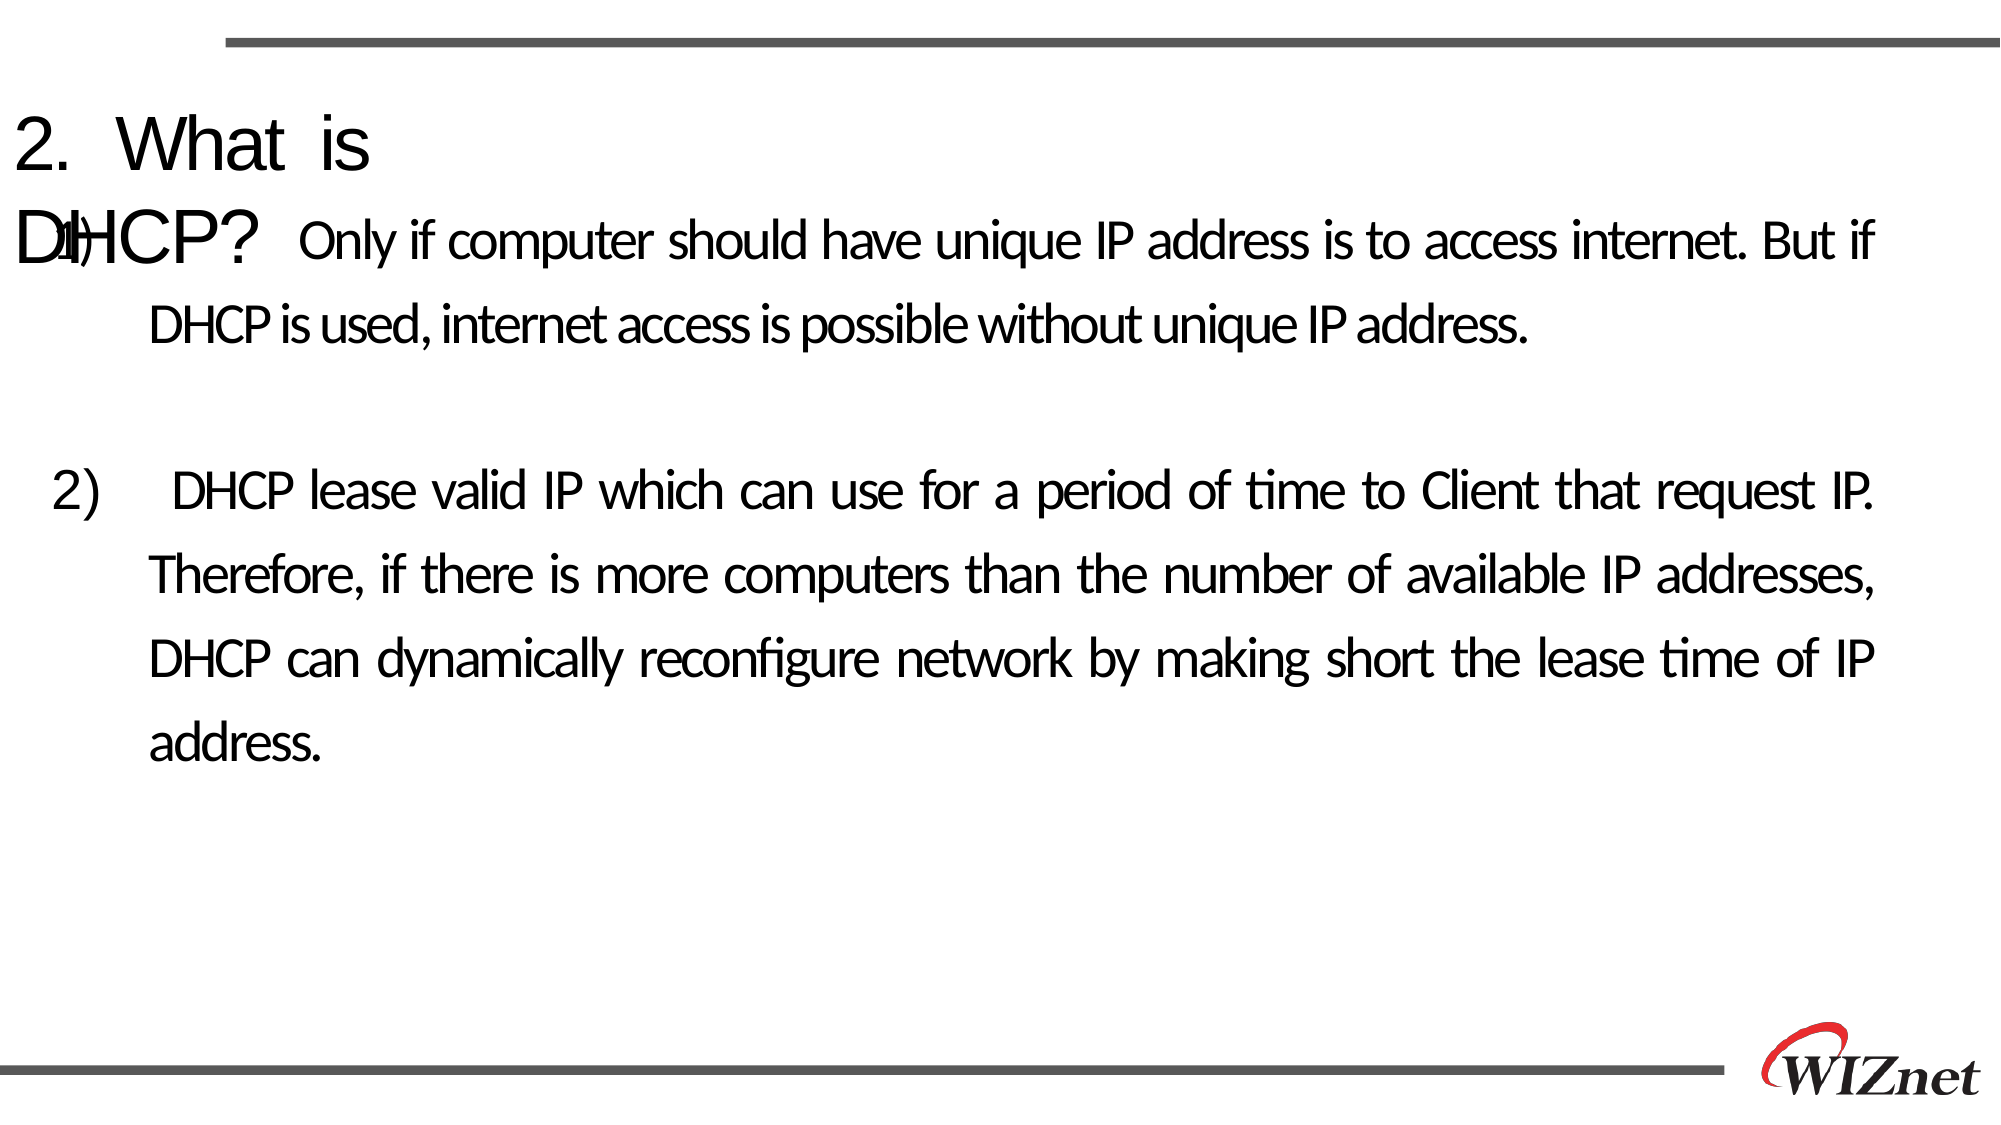

# 2.	What  is  DHCP?
1)		Only if computer should have unique IP address is to access internet. But if DHCP is used, internet access is possible without unique IP address.

2)   DHCP lease valid IP which can use for a period of time to Client that request IP. Therefore, if there is more computers than the number of available IP addresses, DHCP can dynamically reconfigure network by making short the lease time of IP address.